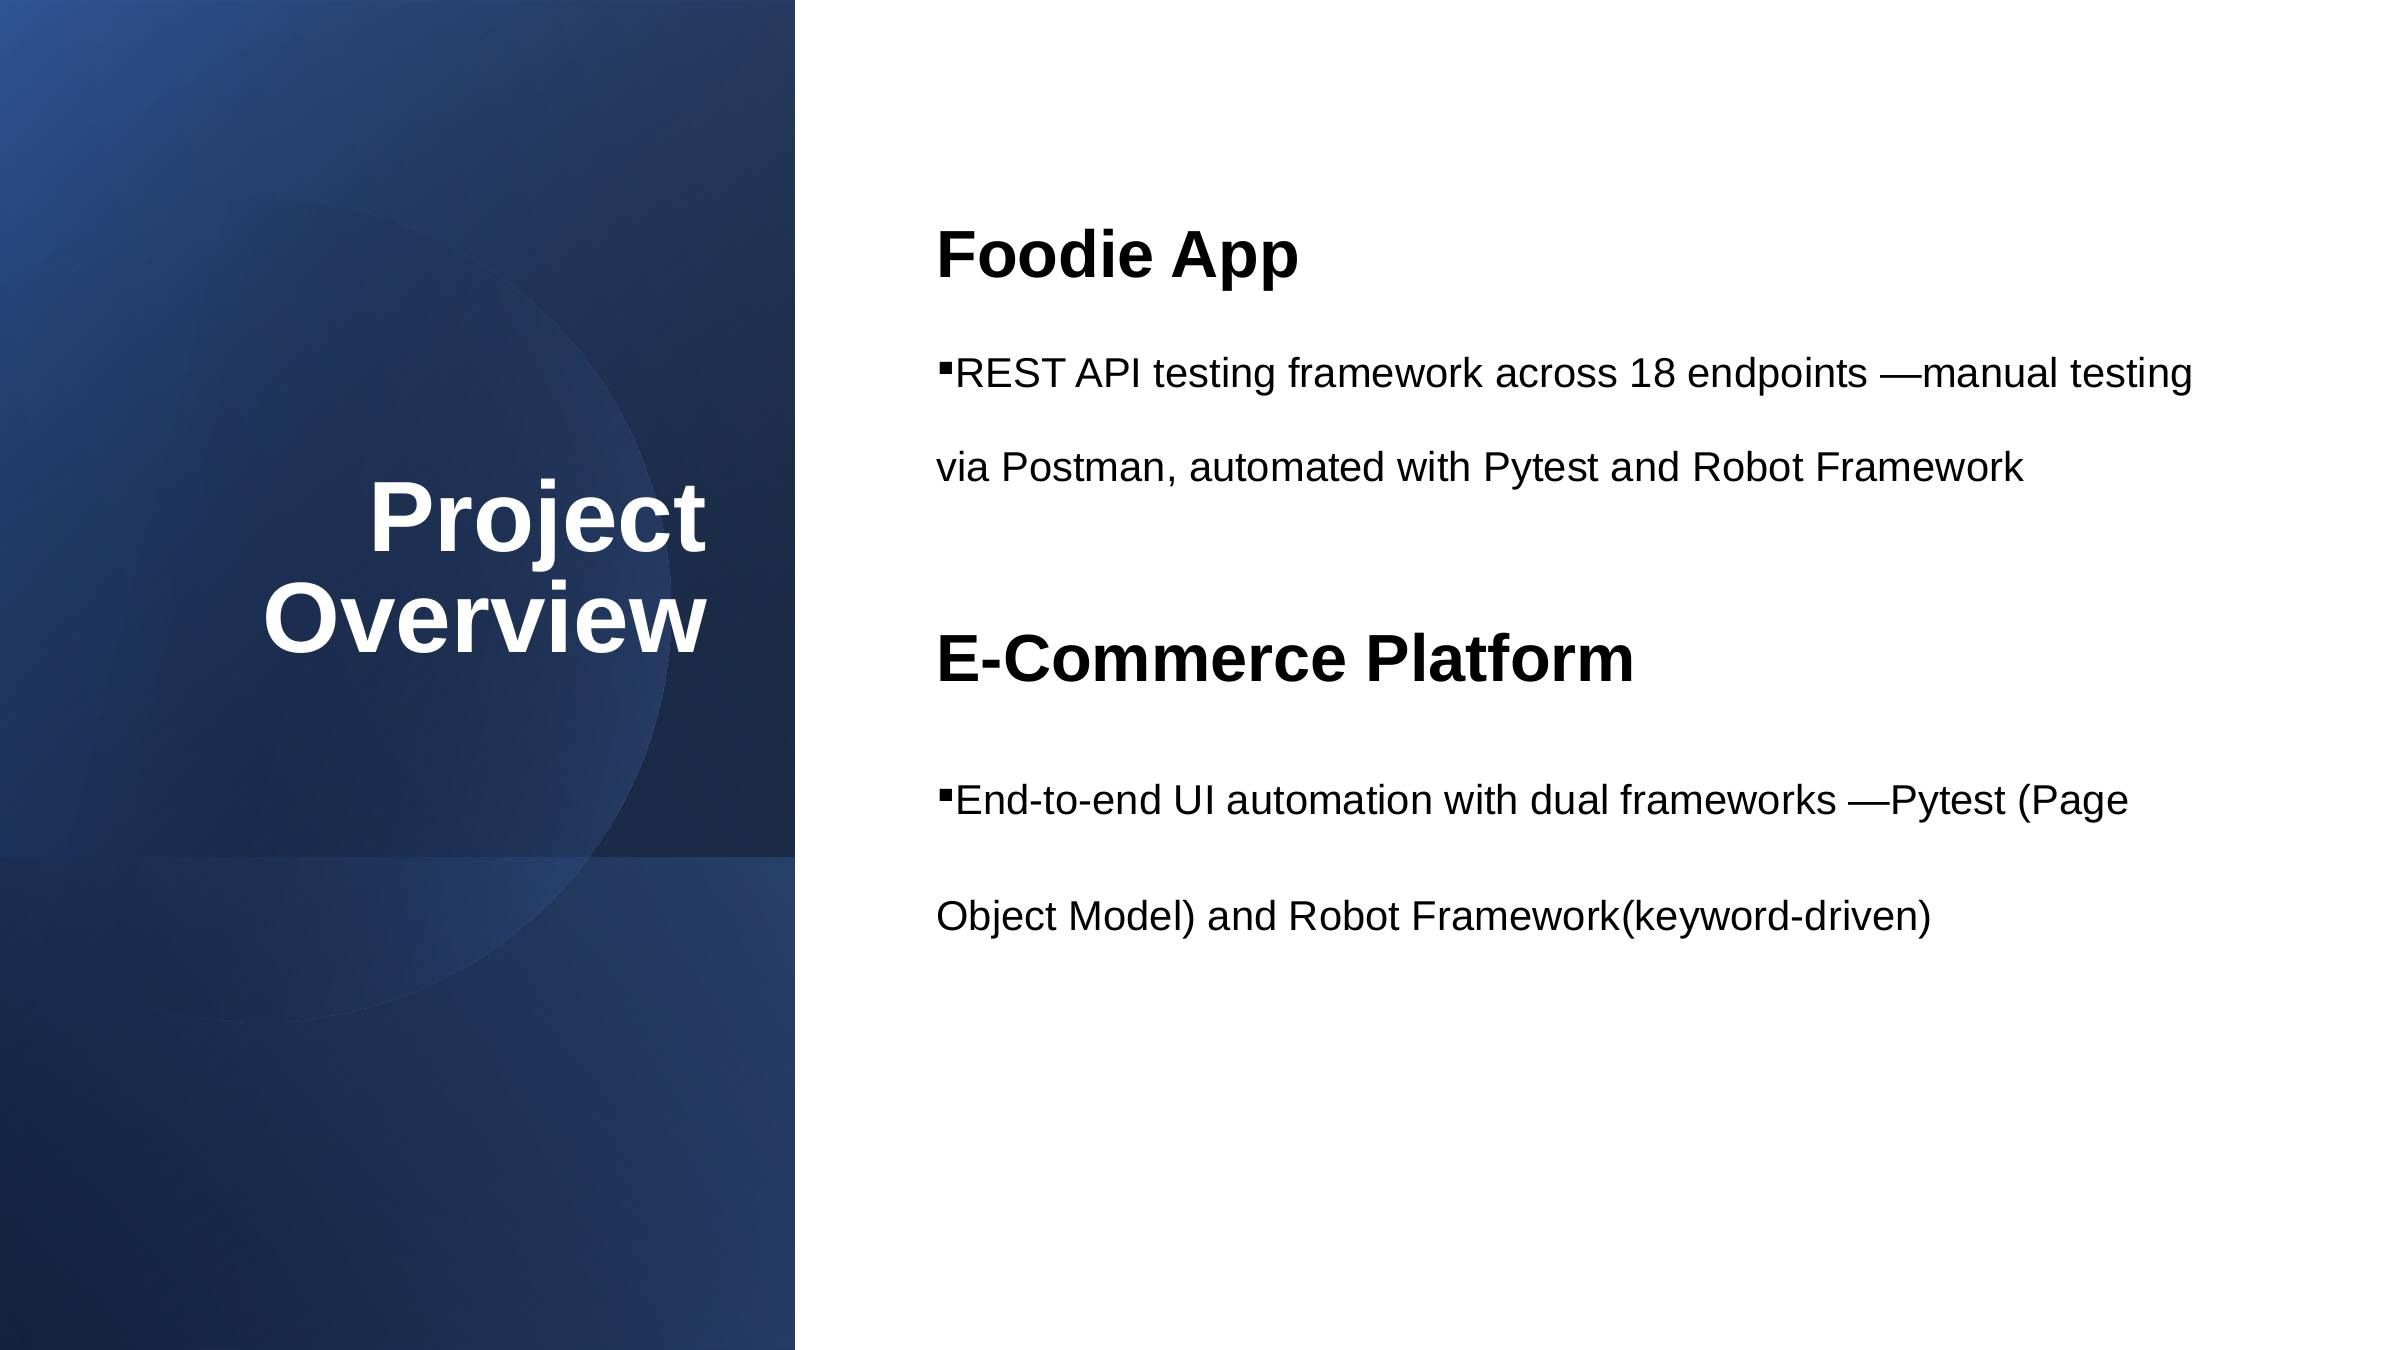

Project Overview

Foodie App
REST API testing framework across 18 endpoints —manual testing via Postman, automated with Pytest and Robot Framework

E-Commerce Platform
End-to-end UI automation with dual frameworks —Pytest (Page Object Model) and Robot Framework(keyword-driven)